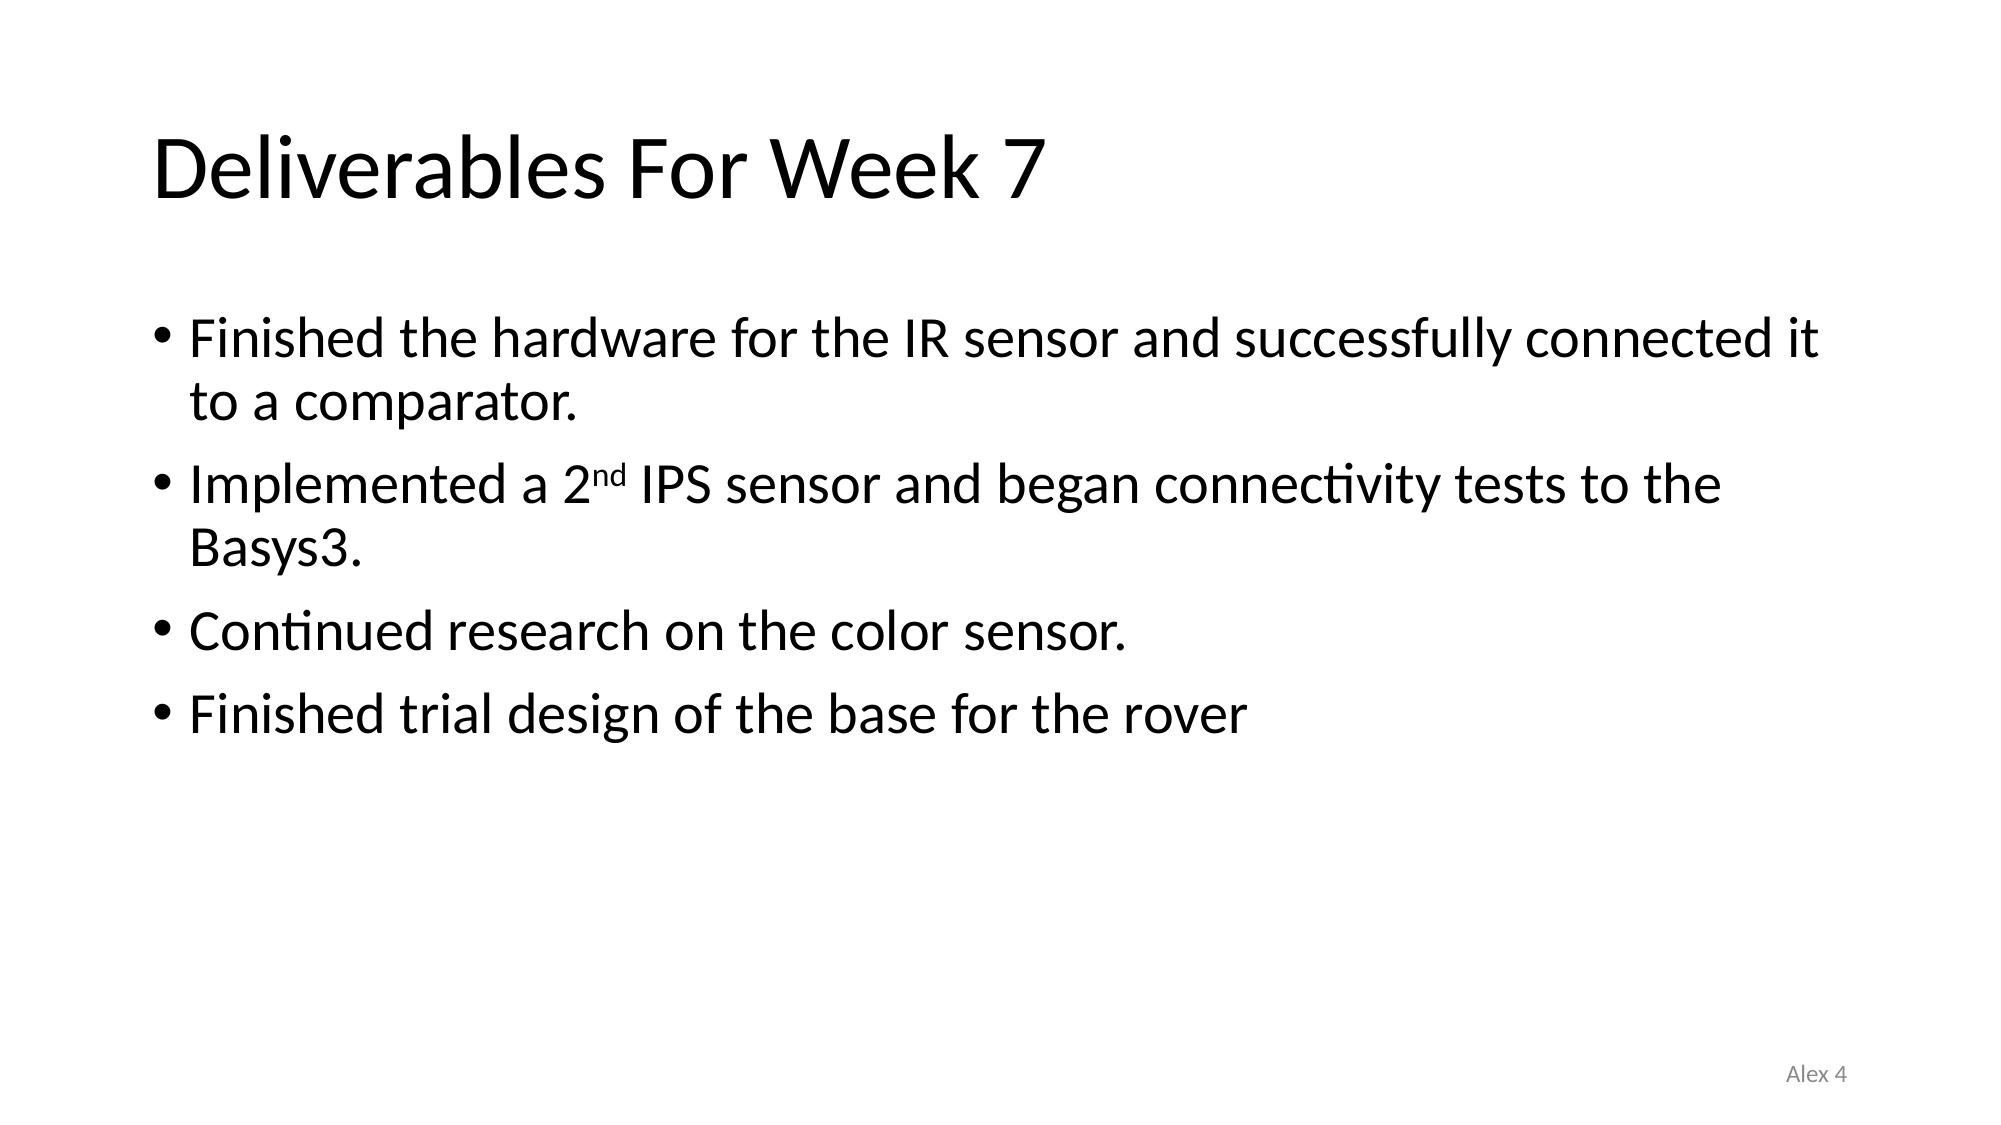

# Deliverables For Week 7
Finished the hardware for the IR sensor and successfully connected it to a comparator.
Implemented a 2nd IPS sensor and began connectivity tests to the Basys3.
Continued research on the color sensor.
Finished trial design of the base for the rover

Alex 4